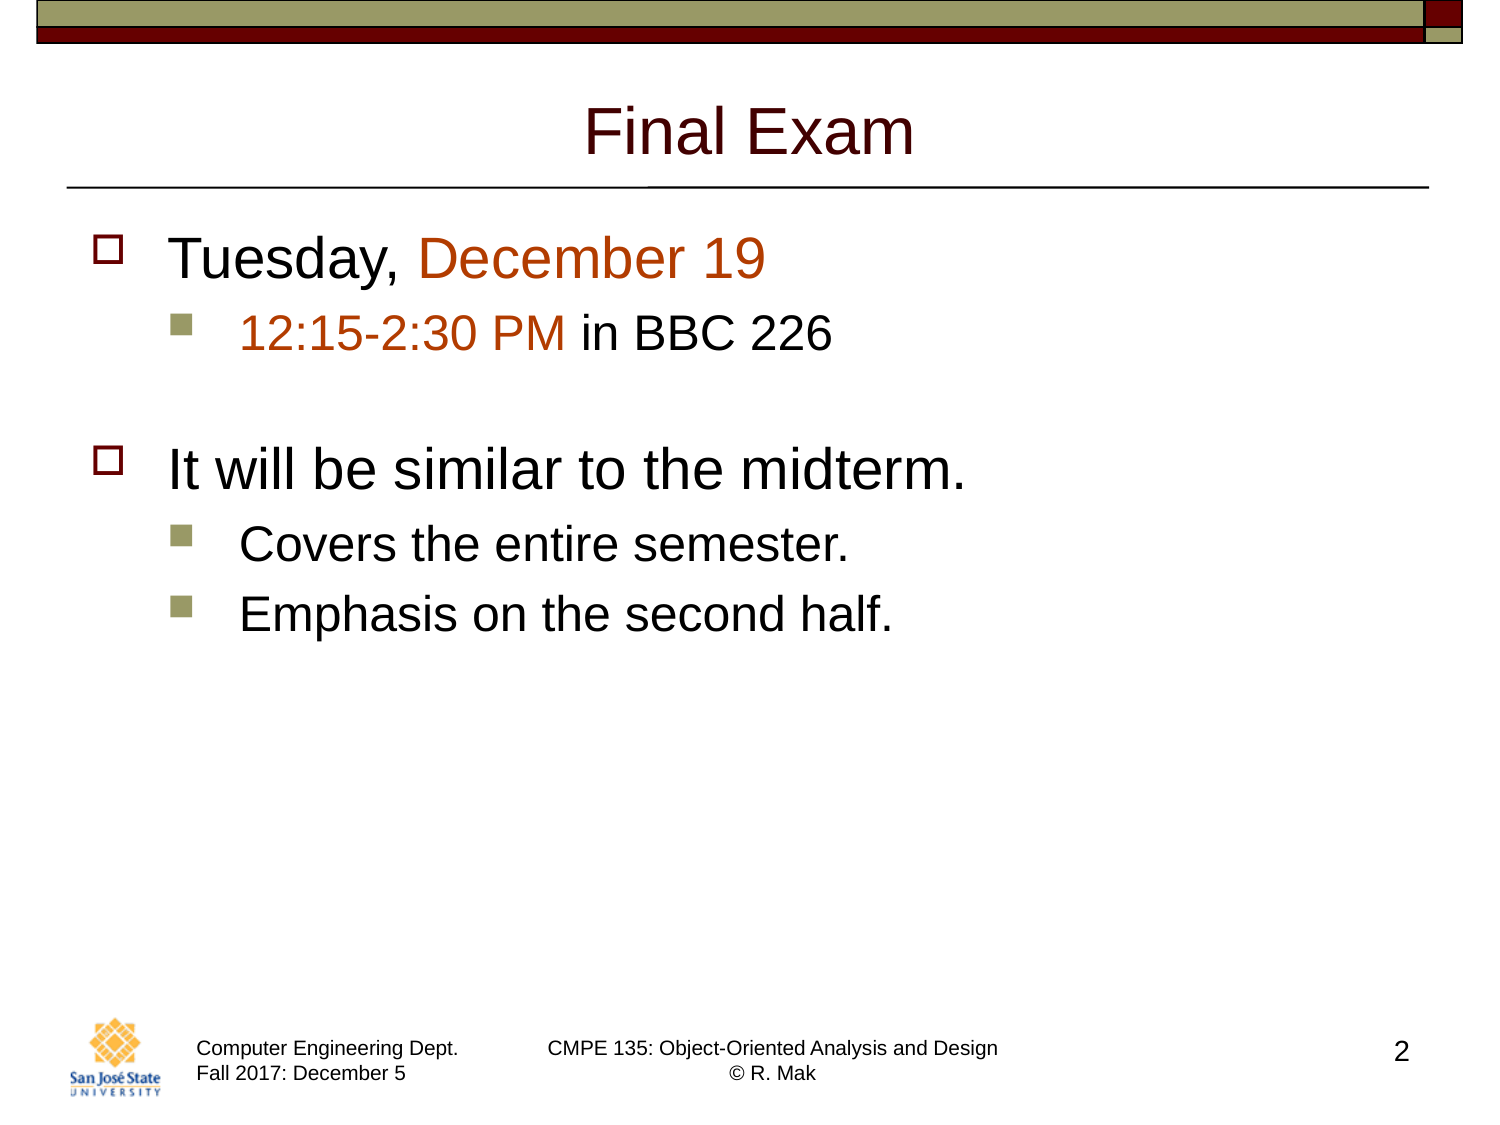

# Final Exam
Tuesday, December 19
12:15-2:30 PM in BBC 226

It will be similar to the midterm.
Covers the entire semester.
Emphasis on the second half.
2